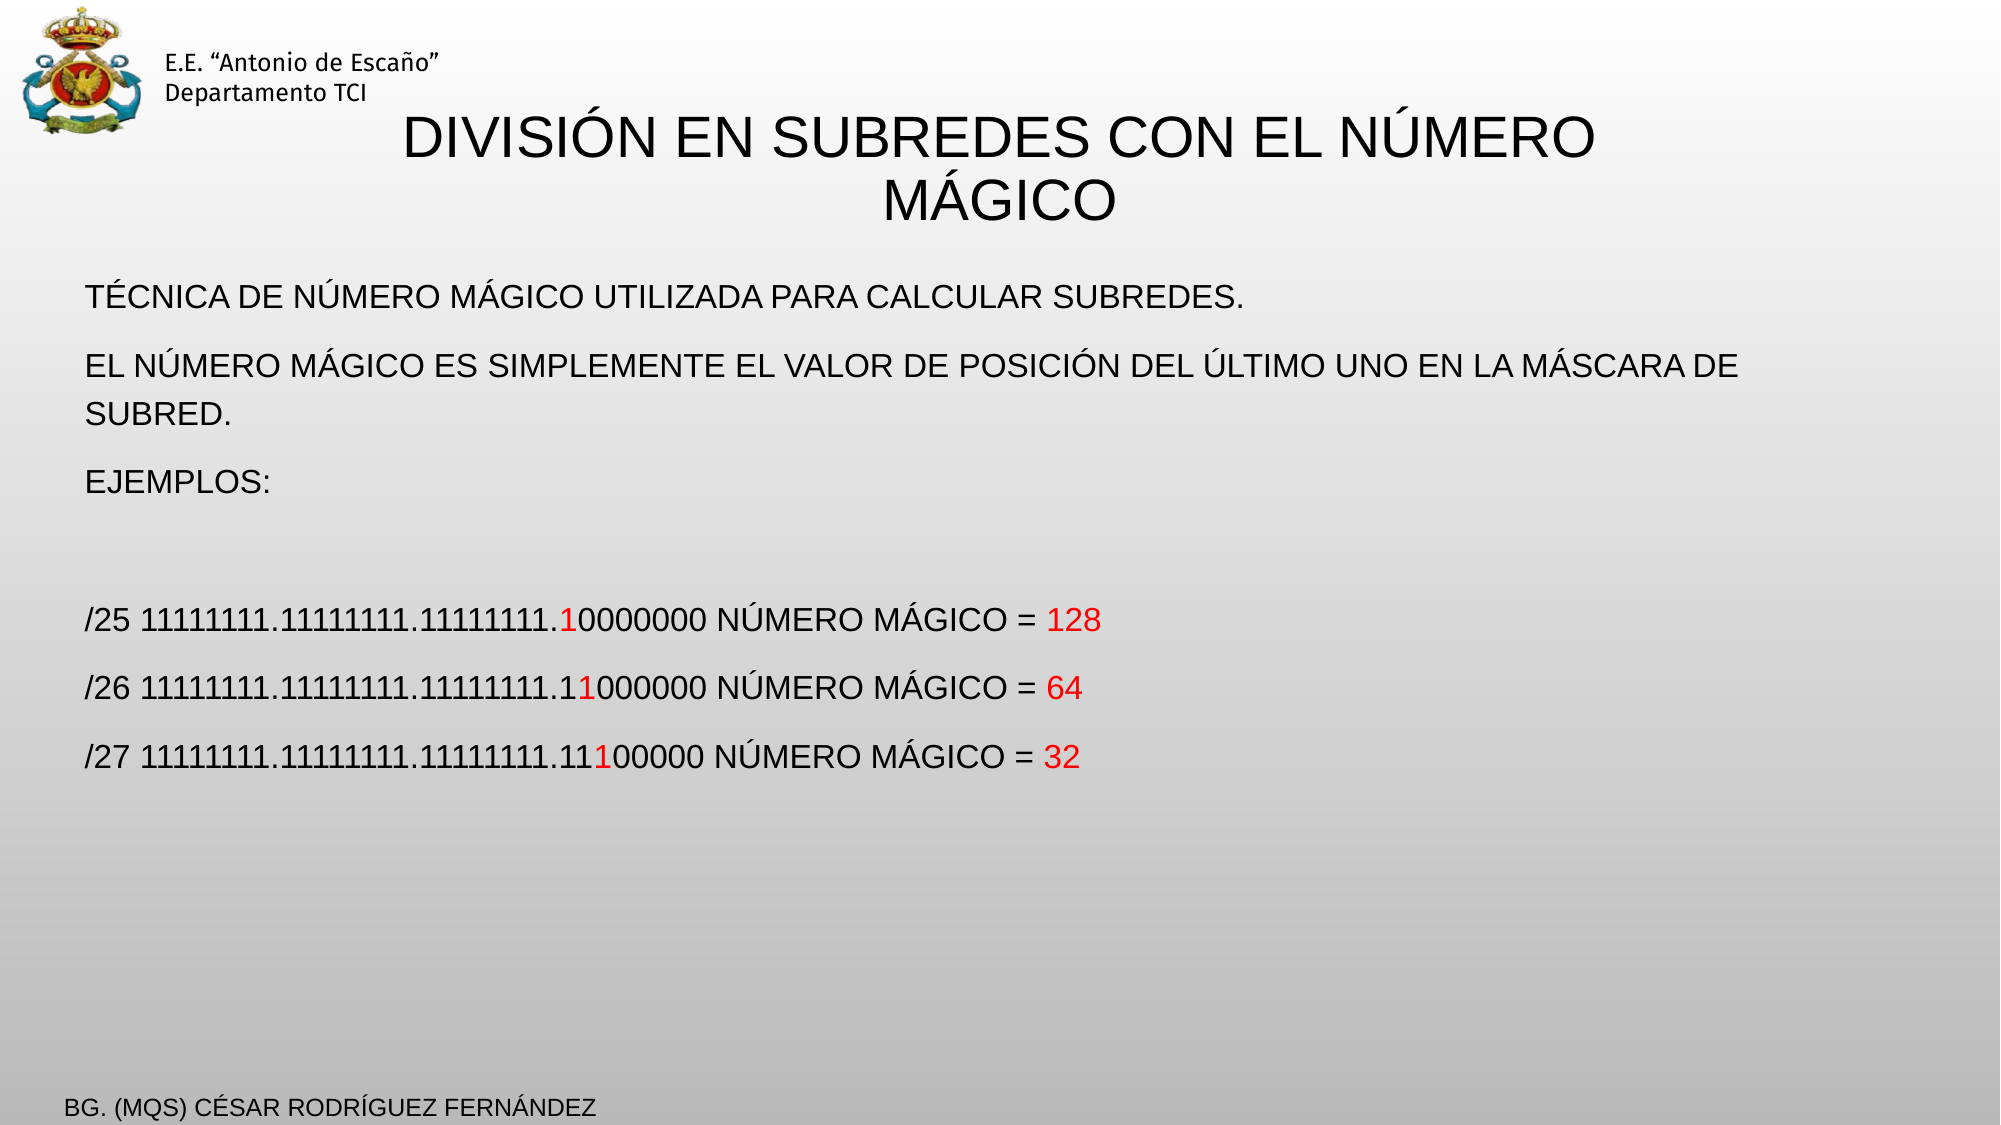

# División en subredes con el número mágico
Técnica de número mágico utilizada para calcular subredes.
El número mágico es simplemente el valor de posición del último uno en la máscara de subred.
Ejemplos:

/25 11111111.11111111.11111111.10000000 número mágico = 128
/26 11111111.11111111.11111111.11000000 número mágico = 64
/27 11111111.11111111.11111111.11100000 número mágico = 32